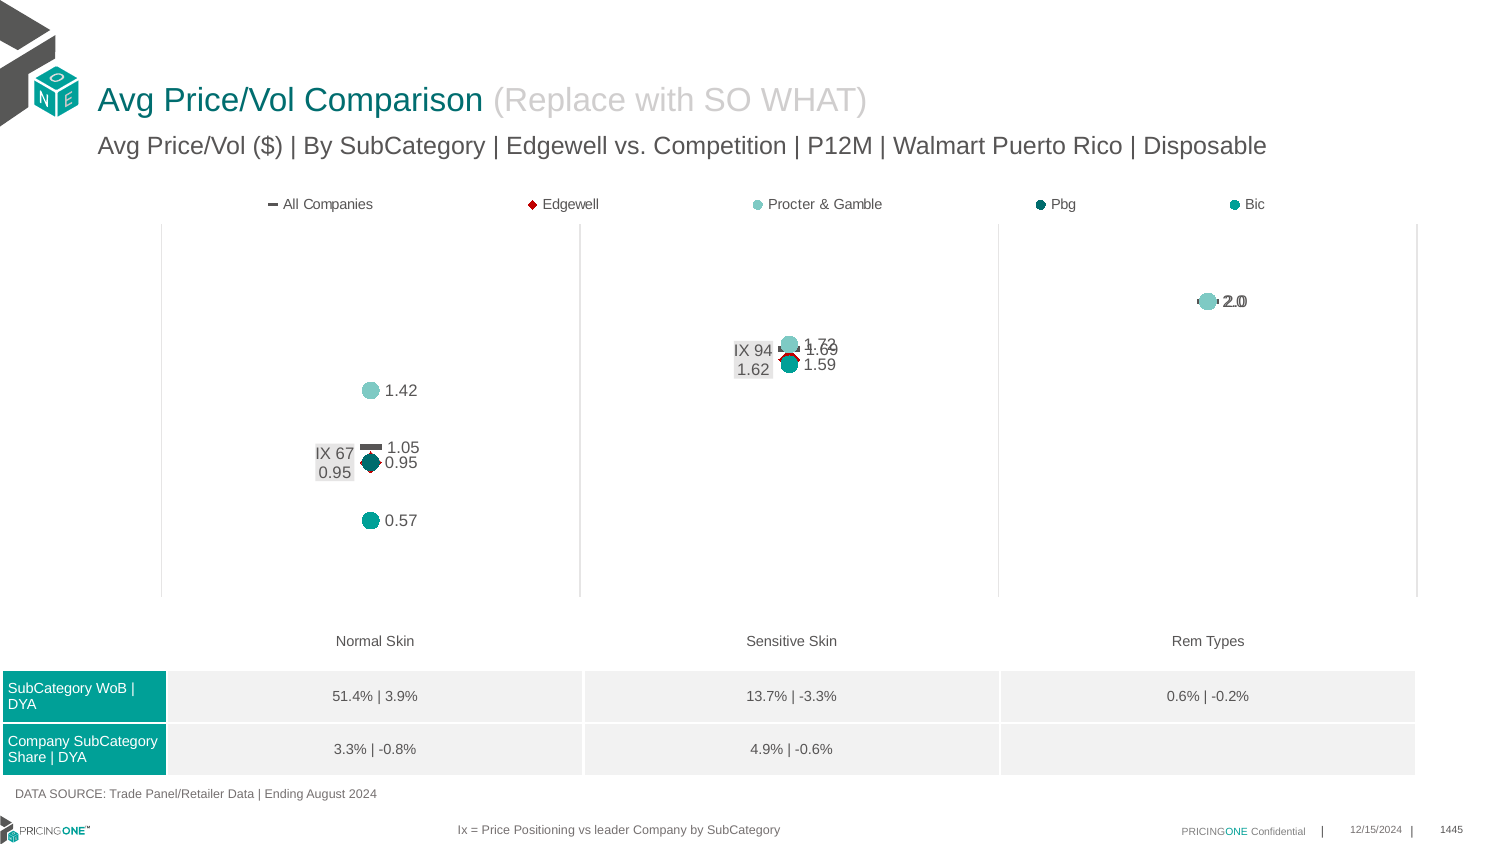

# Avg Price/Vol Comparison (Replace with SO WHAT)
Avg Price/Vol ($) | By SubCategory | Edgewell vs. Competition | P12M | Walmart Puerto Rico | Disposable

### Chart

| Category | All Companies | Edgewell | Procter & Gamble | Pbg | Bic |
|---|---|---|---|---|---|
| IX 67 | 1.05 | 0.95 | 1.42 | 0.95 | 0.57 |
| IX 94 | 1.69 | 1.62 | 1.72 | None | 1.59 |
| None | 2.0 | None | 2.0 | None | None |
|  | Normal Skin | Sensitive Skin | Rem Types |
| --- | --- | --- | --- |
| SubCategory WoB | DYA | 51.4% | 3.9% | 13.7% | -3.3% | 0.6% | -0.2% |
| Company SubCategory Share | DYA | 3.3% | -0.8% | 4.9% | -0.6% |  |
DATA SOURCE: Trade Panel/Retailer Data | Ending August 2024
Ix = Price Positioning vs leader Company by SubCategory
12/15/2024
1445